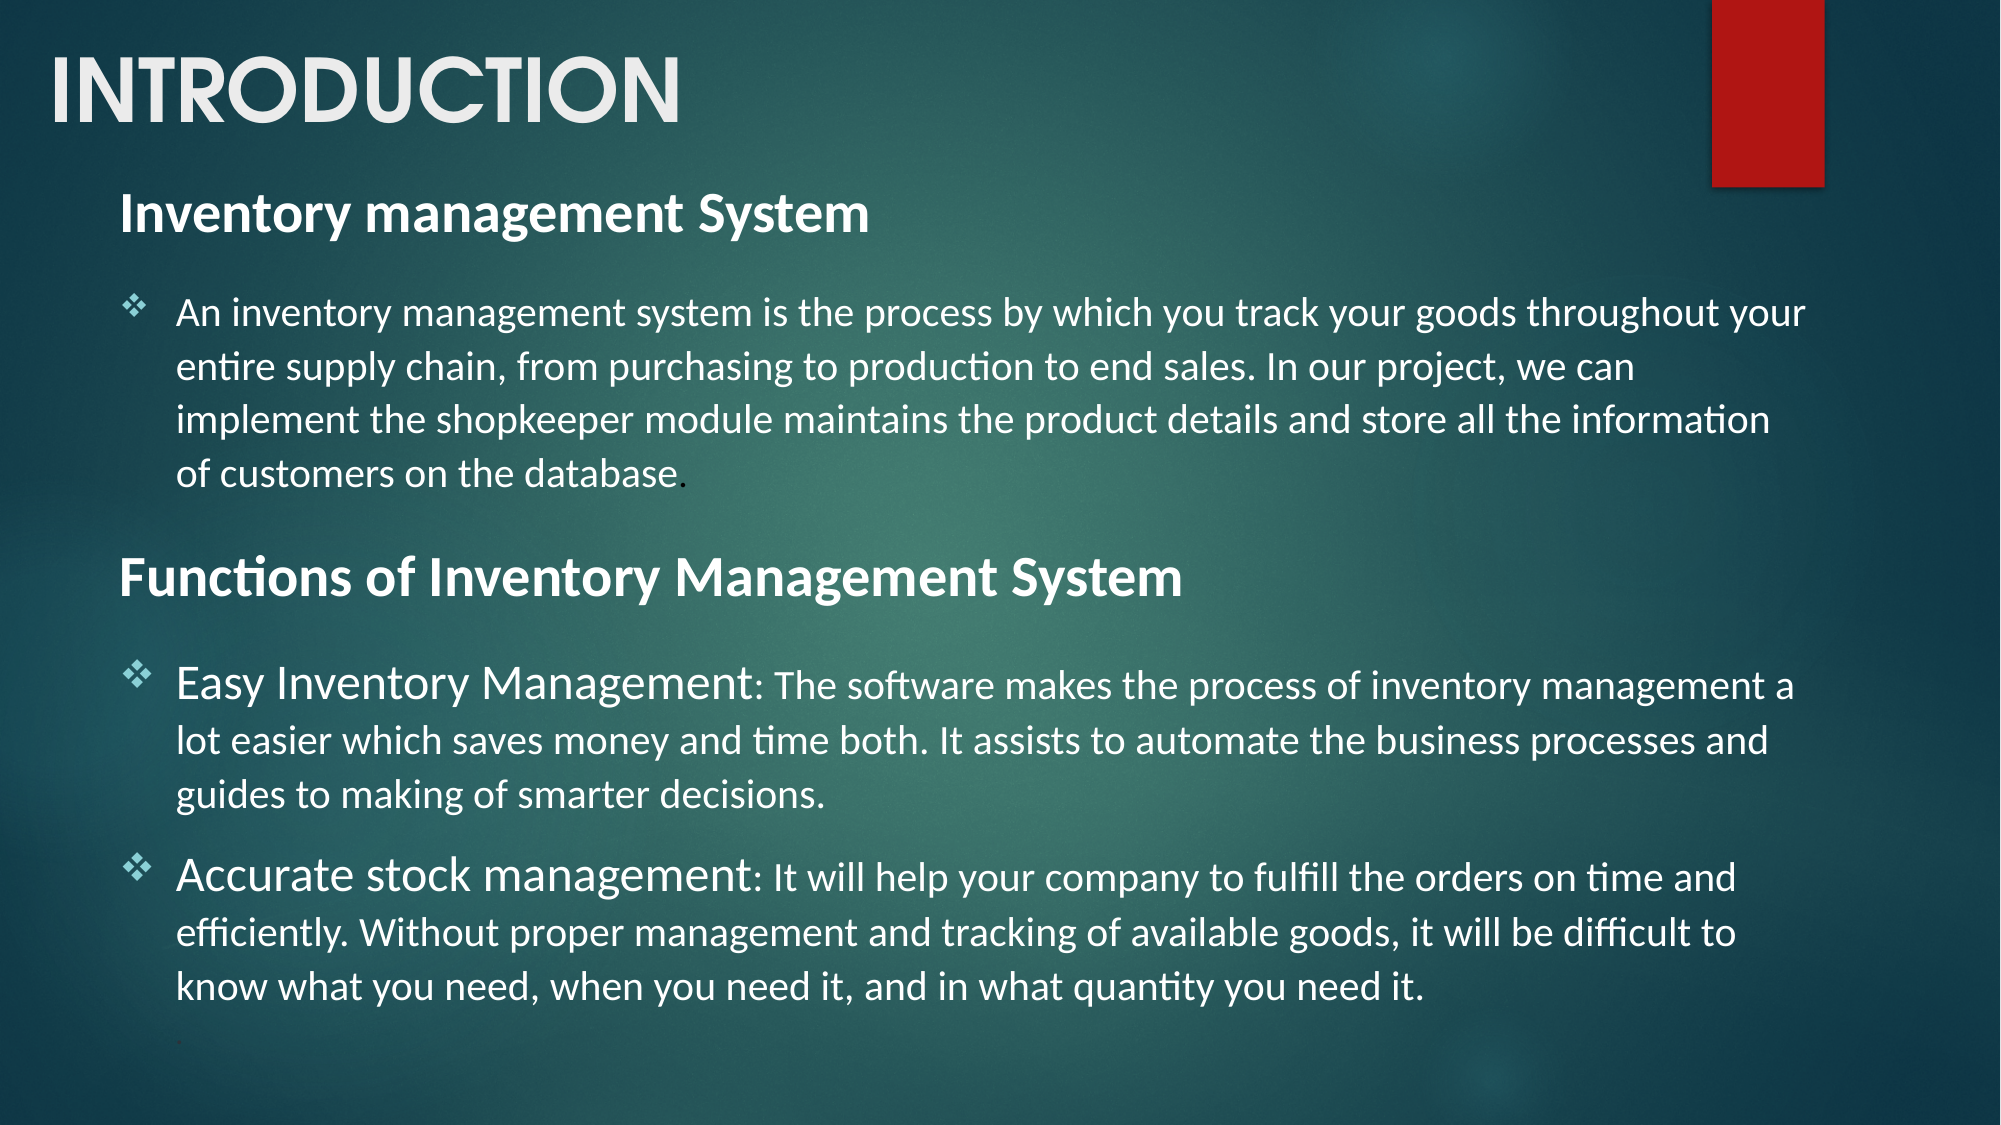

# INTRODUCTION
Inventory management System
An inventory management system is the process by which you track your goods throughout your entire supply chain, from purchasing to production to end sales. In our project, we can implement the shopkeeper module maintains the product details and store all the information of customers on the database.
Functions of Inventory Management System
Easy Inventory Management: The software makes the process of inventory management a lot easier which saves money and time both. It assists to automate the business processes and guides to making of smarter decisions.
Accurate stock management: It will help your company to fulfill the orders on time and efficiently. Without proper management and tracking of available goods, it will be difficult to know what you need, when you need it, and in what quantity you need it.
.